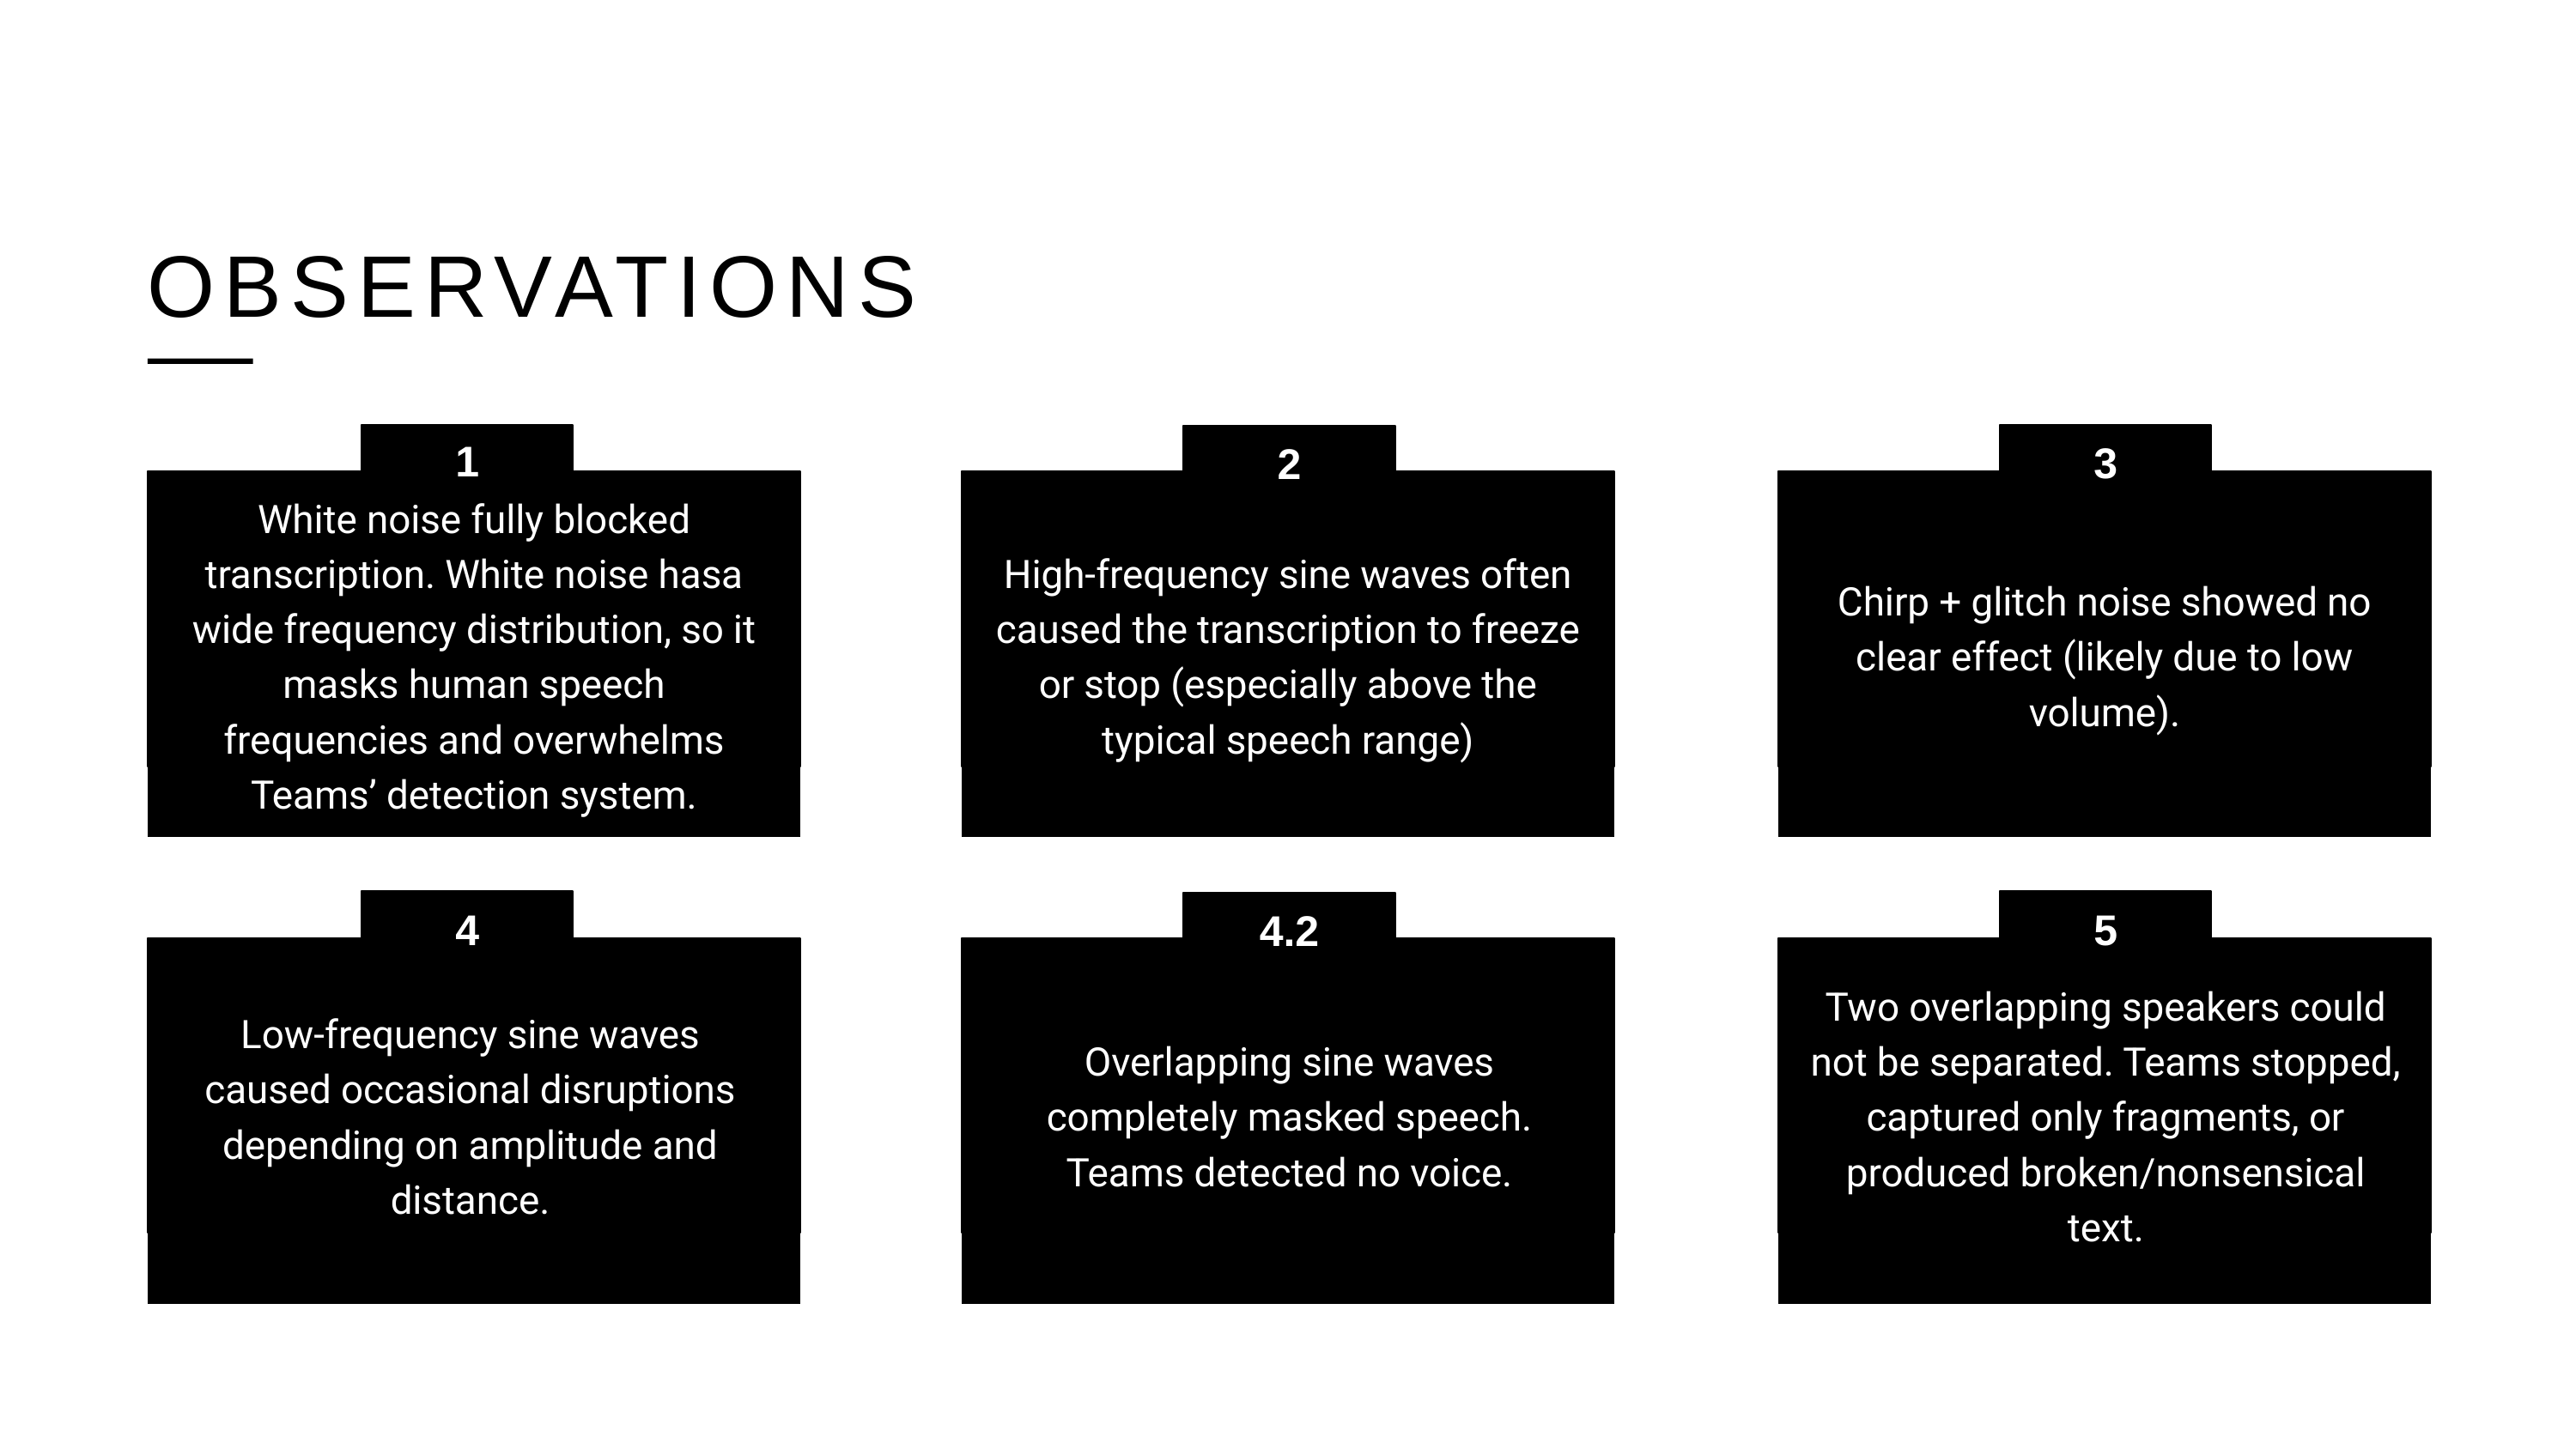

OBSERVATIONS

3

1

2

White noise fully blocked transcription. White noise hasa wide frequency distribution, so it masks human speech frequencies and overwhelms Teams’ detection system.

High-frequency sine waves often caused the transcription to freeze or stop (especially above the typical speech range)
Chirp + glitch noise showed no clear effect (likely due to low volume).

4

5

4.2

Two overlapping speakers could not be separated. Teams stopped, captured only fragments, or produced broken/nonsensical text.
Low-frequency sine waves caused occasional disruptions depending on amplitude and distance.
Overlapping sine waves completely masked speech. Teams detected no voice.